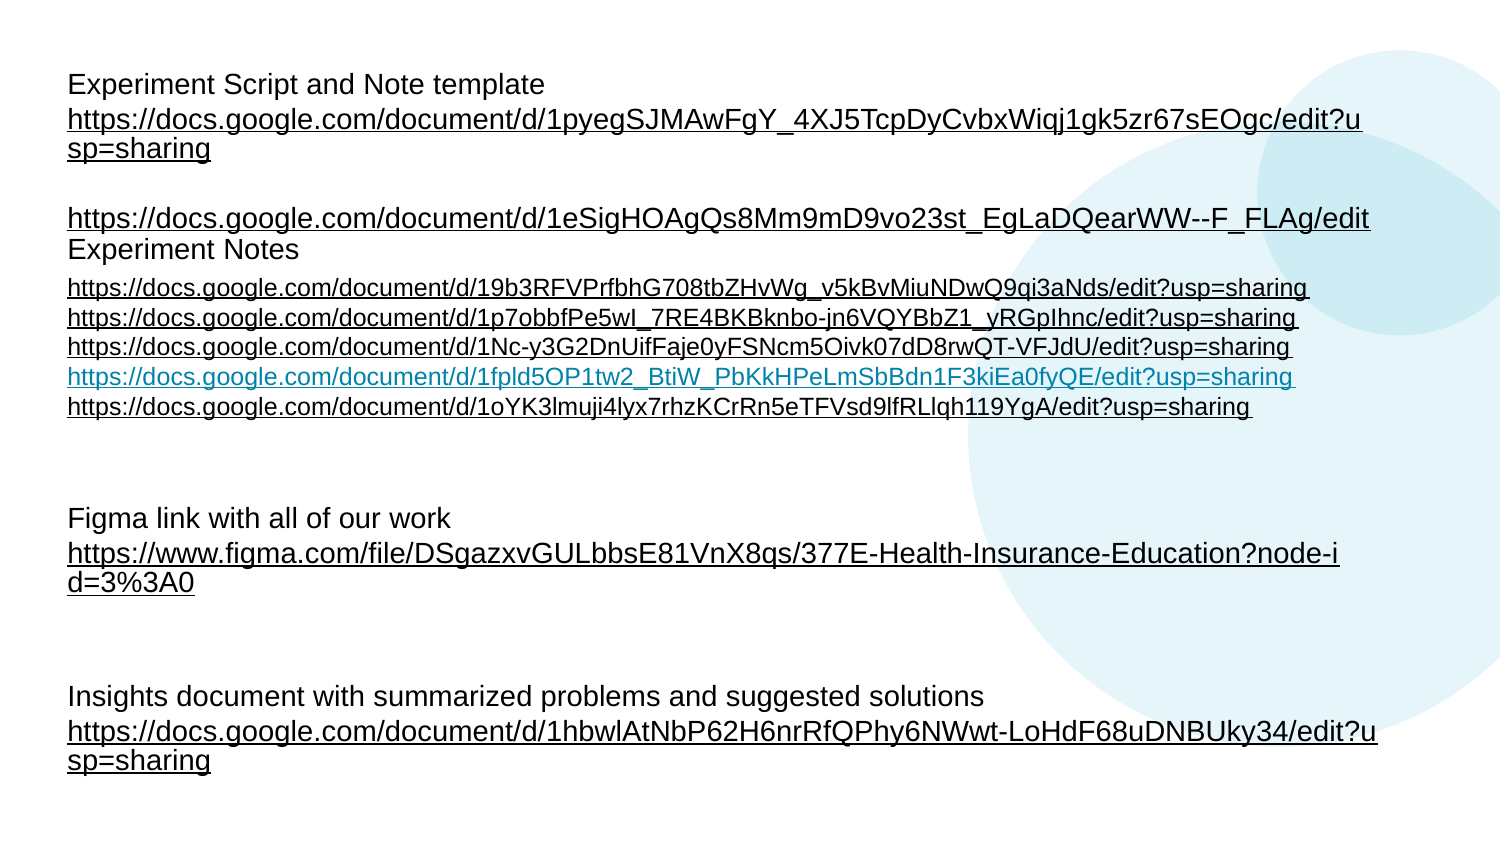

Experiment Script and Note template
https://docs.google.com/document/d/1pyegSJMAwFgY_4XJ5TcpDyCvbxWiqj1gk5zr67sEOgc/edit?usp=sharing
https://docs.google.com/document/d/1eSigHOAgQs8Mm9mD9vo23st_EgLaDQearWW--F_FLAg/edit

Experiment Notes
https://docs.google.com/document/d/19b3RFVPrfbhG708tbZHvWg_v5kBvMiuNDwQ9qi3aNds/edit?usp=sharing
https://docs.google.com/document/d/1p7obbfPe5wI_7RE4BKBknbo-jn6VQYBbZ1_yRGpIhnc/edit?usp=sharing
https://docs.google.com/document/d/1Nc-y3G2DnUifFaje0yFSNcm5Oivk07dD8rwQT-VFJdU/edit?usp=sharing
https://docs.google.com/document/d/1fpld5OP1tw2_BtiW_PbKkHPeLmSbBdn1F3kiEa0fyQE/edit?usp=sharing
https://docs.google.com/document/d/1oYK3lmuji4lyx7rhzKCrRn5eTFVsd9lfRLlqh119YgA/edit?usp=sharing
Figma link with all of our work
https://www.figma.com/file/DSgazxvGULbbsE81VnX8qs/377E-Health-Insurance-Education?node-id=3%3A0
Insights document with summarized problems and suggested solutions
https://docs.google.com/document/d/1hbwlAtNbP62H6nrRfQPhy6NWwt-LoHdF68uDNBUky34/edit?usp=sharing